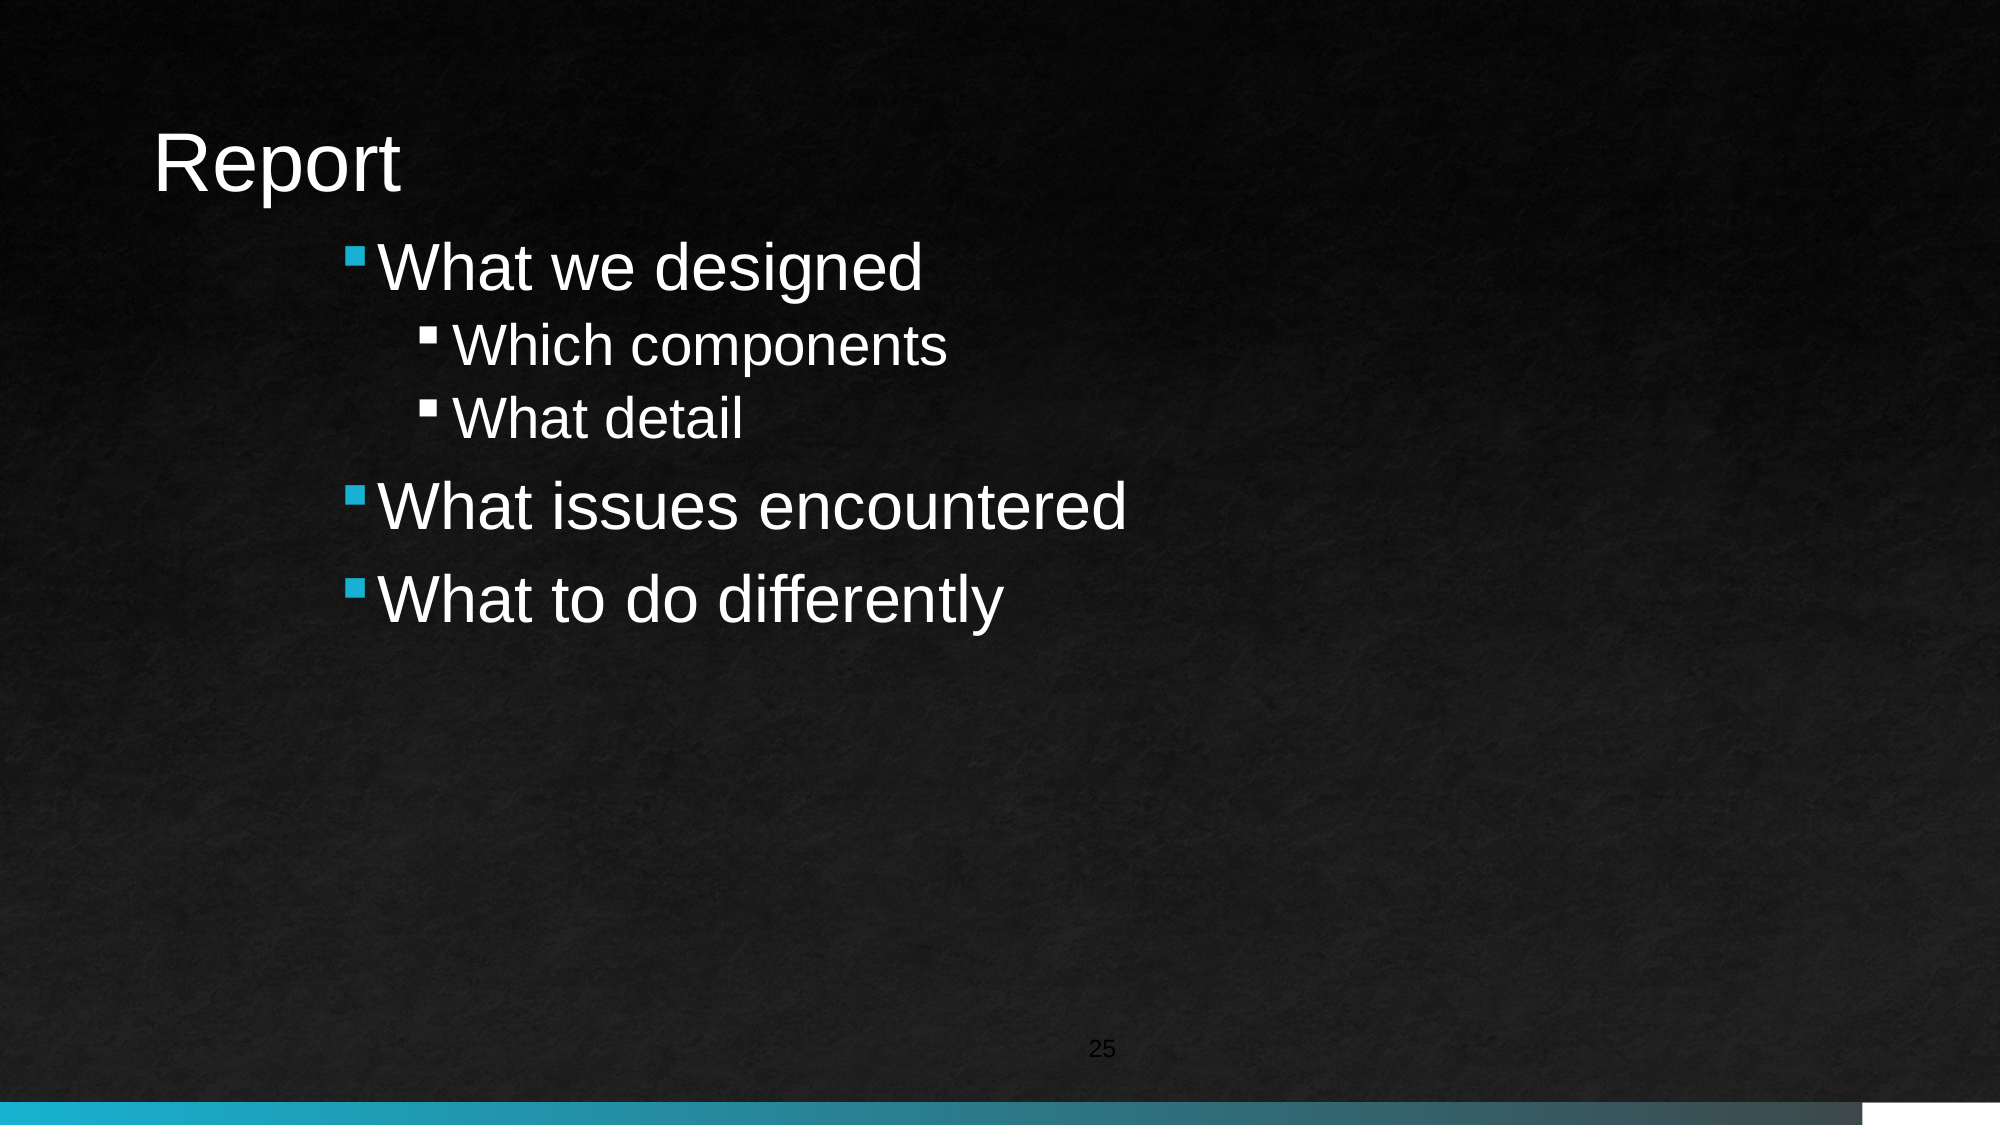

# Report
What we designed
Which components
What detail
What issues encountered
What to do differently
25